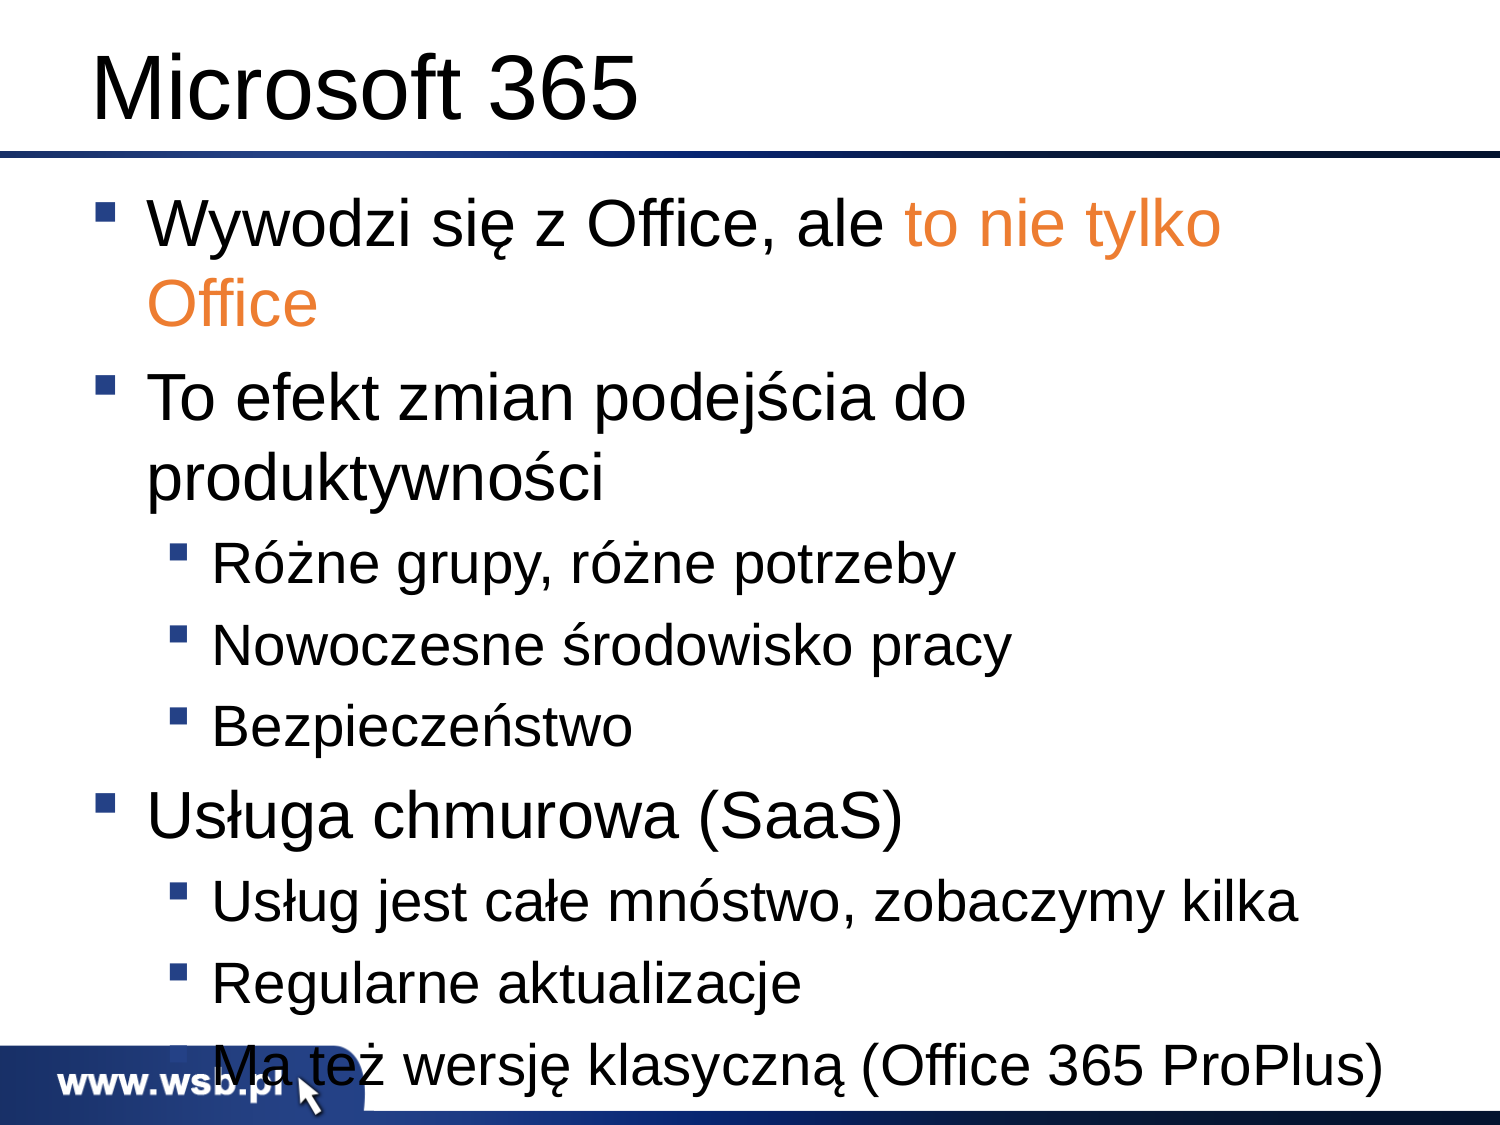

# Microsoft 365
Wywodzi się z Office, ale to nie tylko Office
To efekt zmian podejścia do produktywności
Różne grupy, różne potrzeby
Nowoczesne środowisko pracy
Bezpieczeństwo
Usługa chmurowa (SaaS)
Usług jest całe mnóstwo, zobaczymy kilka
Regularne aktualizacje
Ma też wersję klasyczną (Office 365 ProPlus)